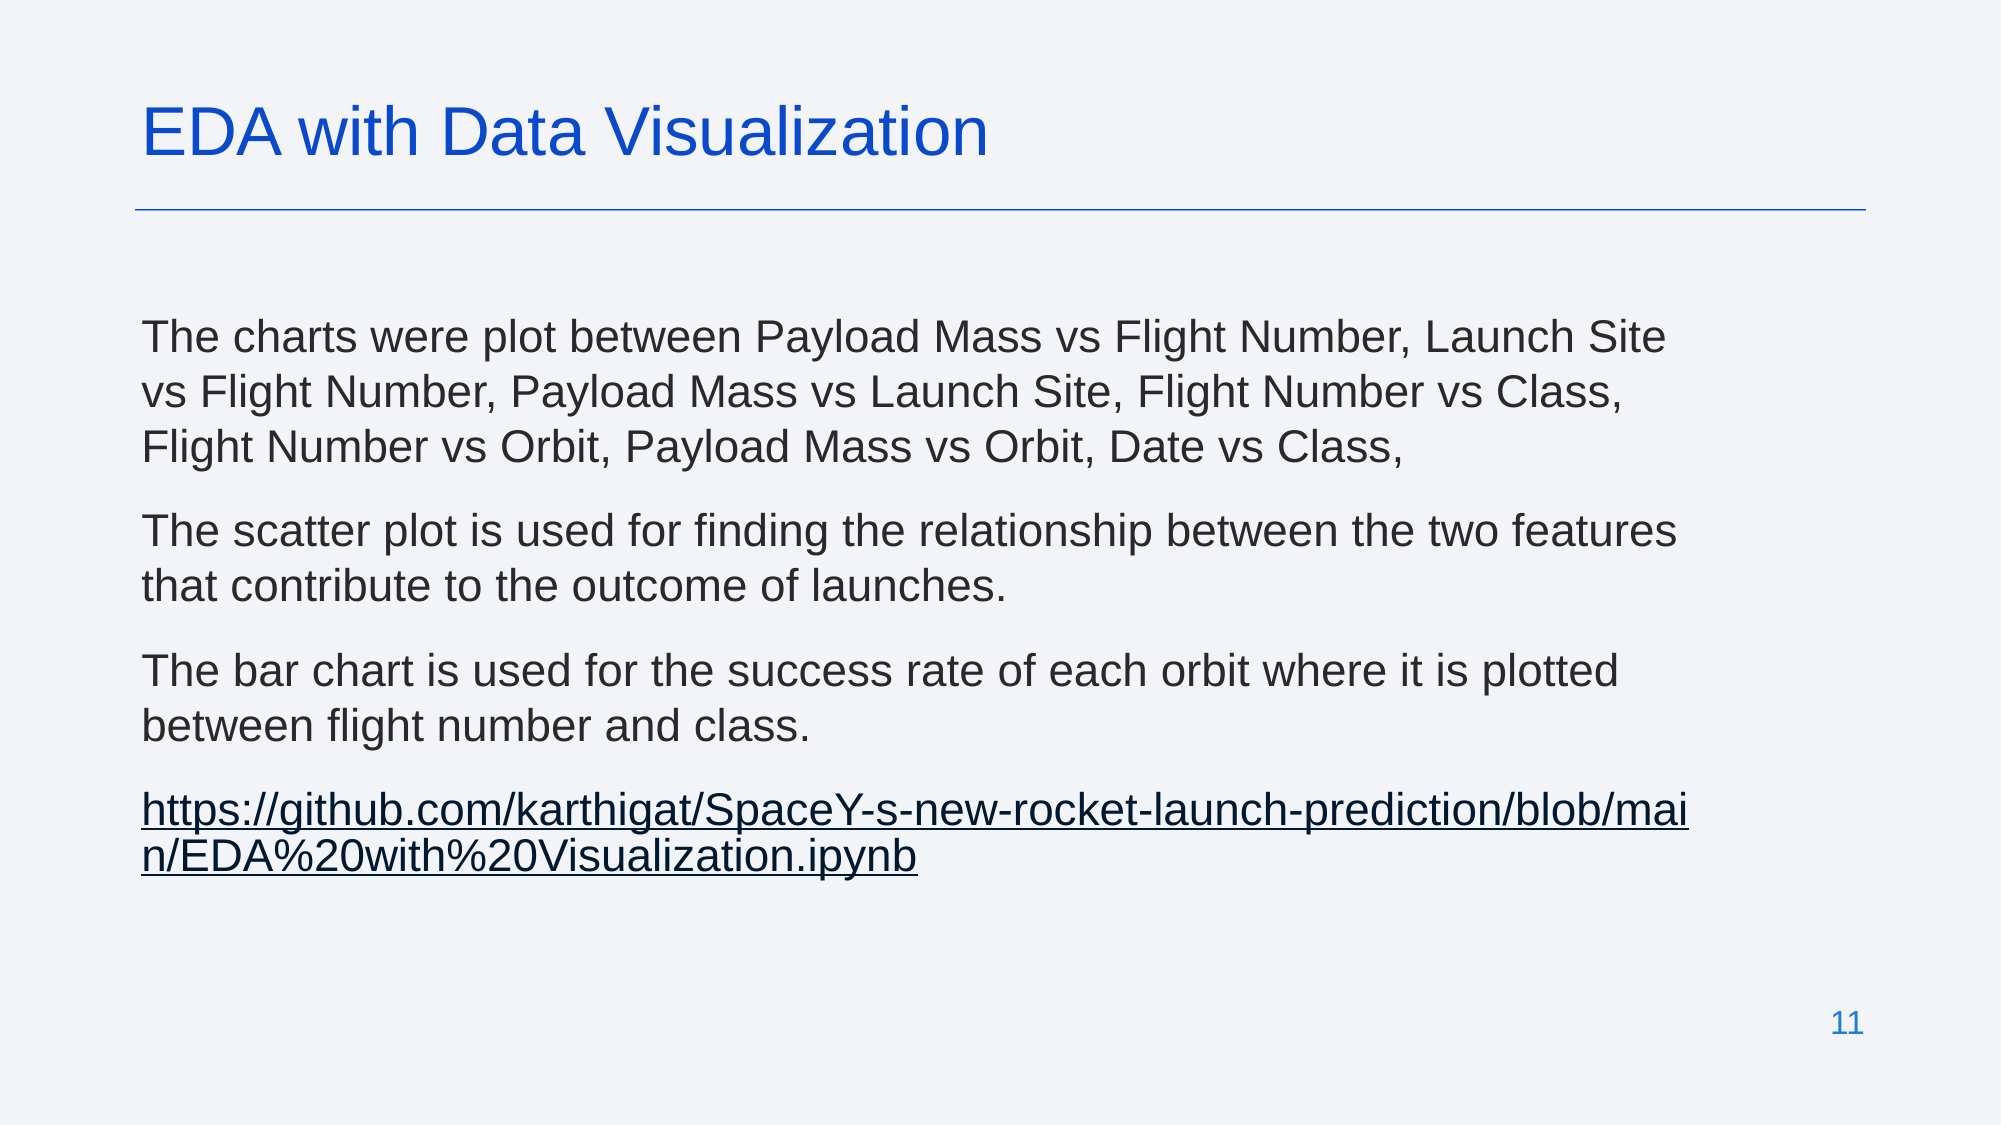

EDA with Data Visualization
The charts were plot between Payload Mass vs Flight Number, Launch Site vs Flight Number, Payload Mass vs Launch Site, Flight Number vs Class, Flight Number vs Orbit, Payload Mass vs Orbit, Date vs Class,
The scatter plot is used for finding the relationship between the two features that contribute to the outcome of launches.
The bar chart is used for the success rate of each orbit where it is plotted between flight number and class.
https://github.com/karthigat/SpaceY-s-new-rocket-launch-prediction/blob/main/EDA%20with%20Visualization.ipynb
11